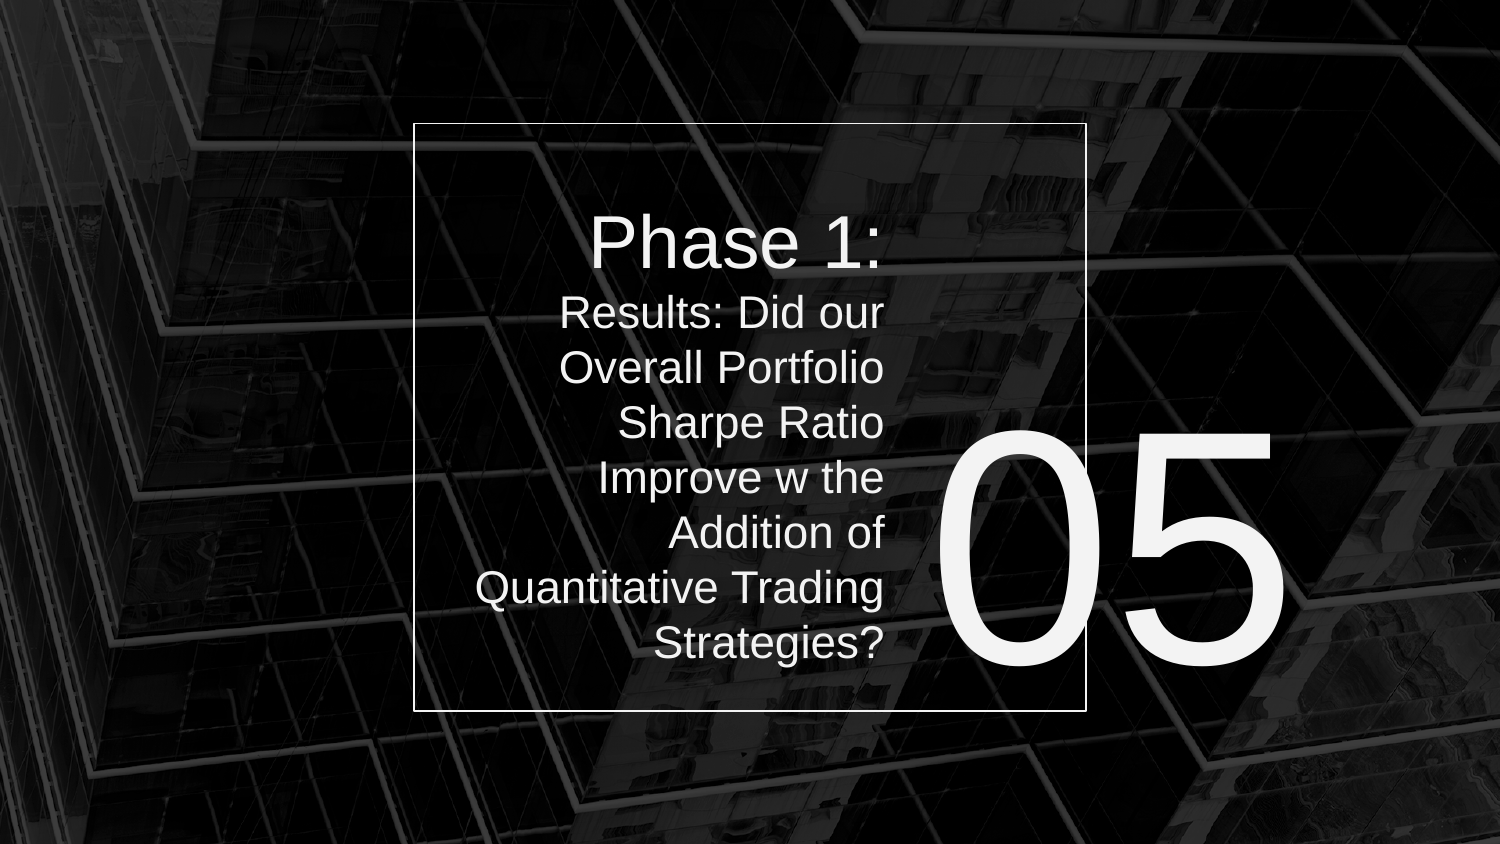

# Phase 1: Results: Did our Overall Portfolio Sharpe Ratio Improve w the Addition of Quantitative Trading Strategies?
05